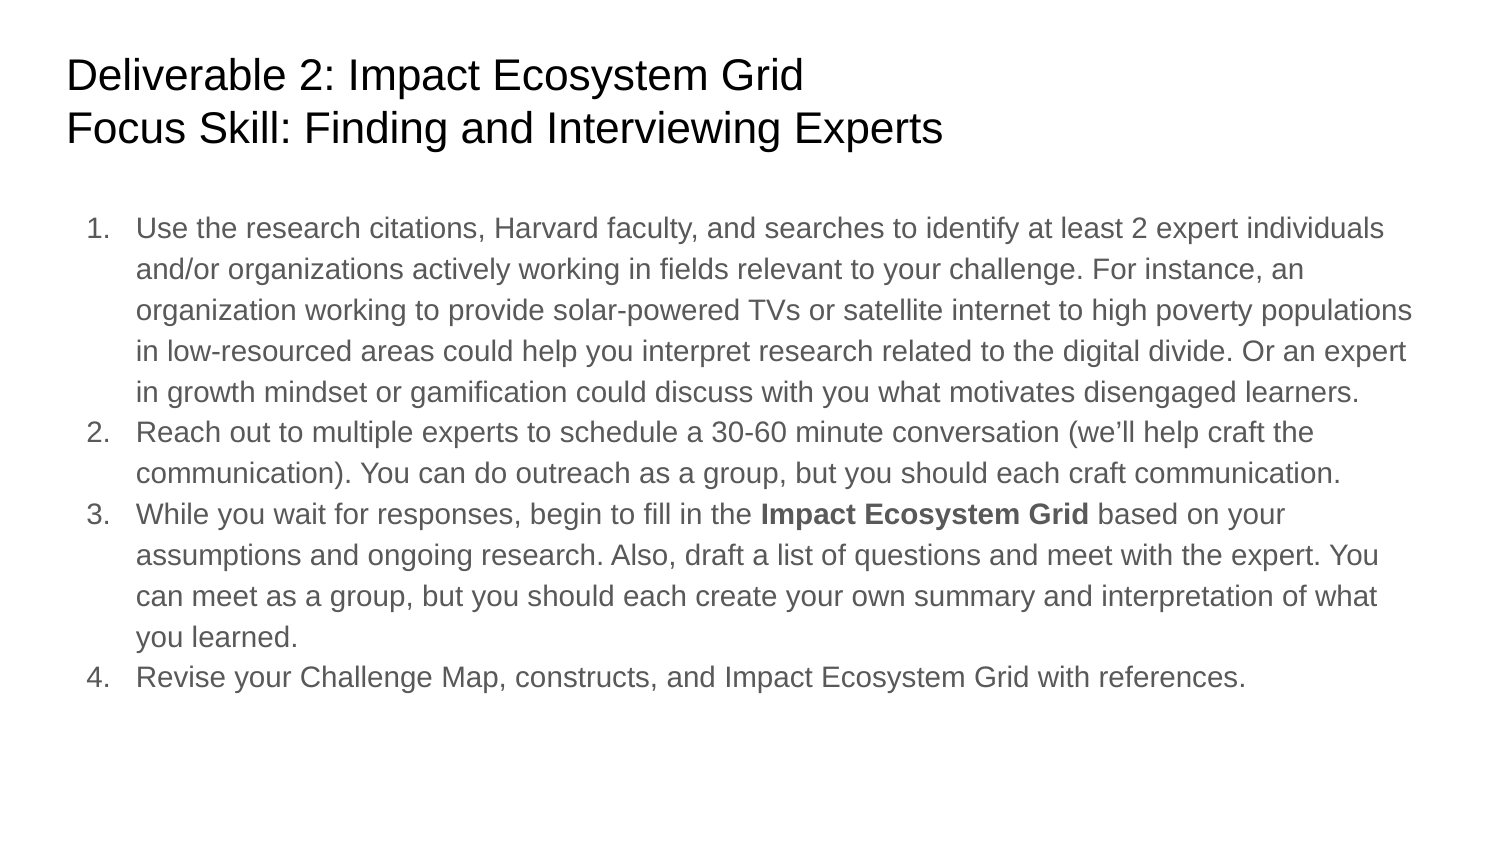

# Deliverable 2: Impact Ecosystem Grid
Focus Skill: Finding and Interviewing Experts
Use the research citations, Harvard faculty, and searches to identify at least 2 expert individuals and/or organizations actively working in fields relevant to your challenge. For instance, an organization working to provide solar-powered TVs or satellite internet to high poverty populations in low-resourced areas could help you interpret research related to the digital divide. Or an expert in growth mindset or gamification could discuss with you what motivates disengaged learners.
Reach out to multiple experts to schedule a 30-60 minute conversation (we’ll help craft the communication). You can do outreach as a group, but you should each craft communication.
While you wait for responses, begin to fill in the Impact Ecosystem Grid based on your assumptions and ongoing research. Also, draft a list of questions and meet with the expert. You can meet as a group, but you should each create your own summary and interpretation of what you learned.
Revise your Challenge Map, constructs, and Impact Ecosystem Grid with references.